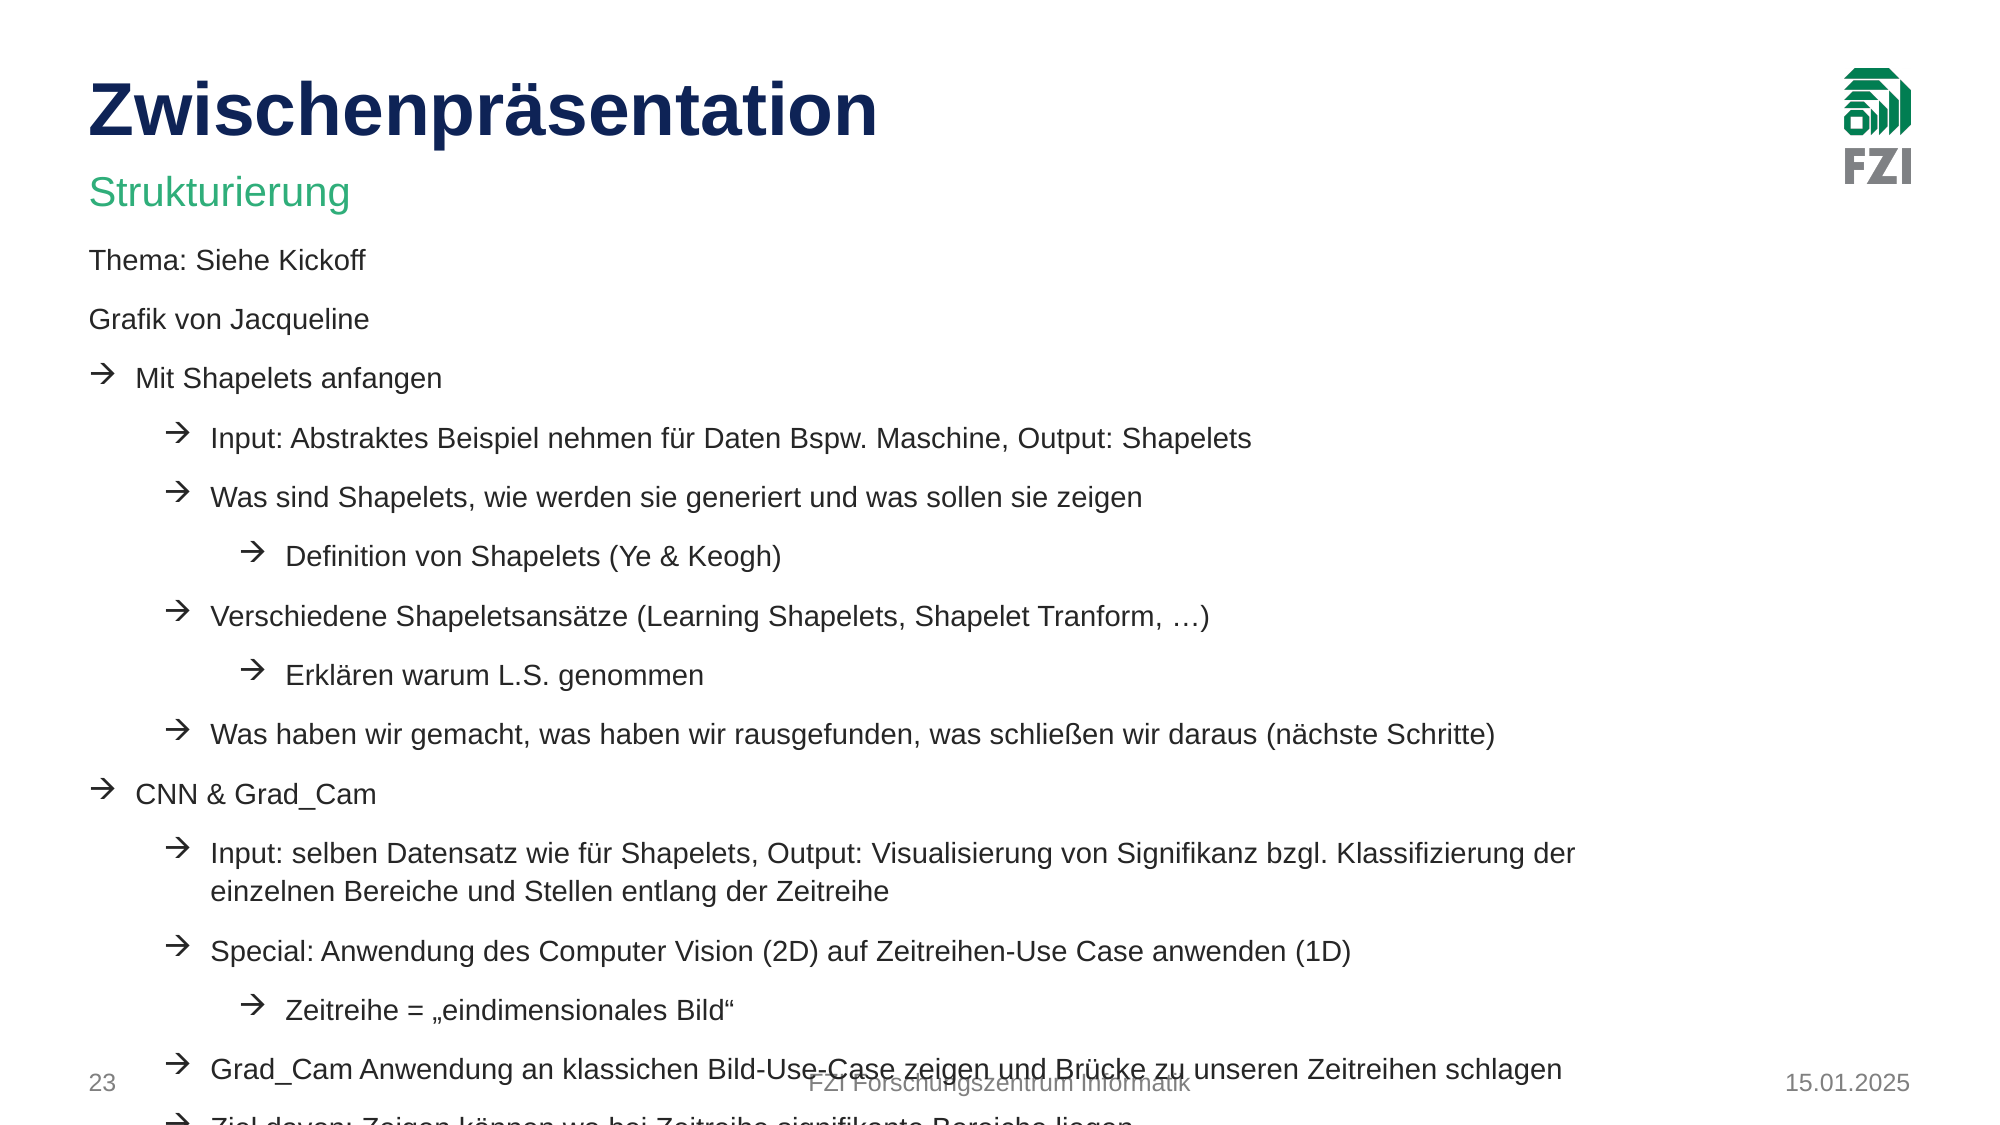

# Zwischenpräsentation
Strukturierung
Thema: Siehe Kickoff
Grafik von Jacqueline
Mit Shapelets anfangen
Input: Abstraktes Beispiel nehmen für Daten Bspw. Maschine, Output: Shapelets
Was sind Shapelets, wie werden sie generiert und was sollen sie zeigen
Definition von Shapelets (Ye & Keogh)
Verschiedene Shapeletsansätze (Learning Shapelets, Shapelet Tranform, …)
Erklären warum L.S. genommen
Was haben wir gemacht, was haben wir rausgefunden, was schließen wir daraus (nächste Schritte)
CNN & Grad_Cam
Input: selben Datensatz wie für Shapelets, Output: Visualisierung von Signifikanz bzgl. Klassifizierung der einzelnen Bereiche und Stellen entlang der Zeitreihe
Special: Anwendung des Computer Vision (2D) auf Zeitreihen-Use Case anwenden (1D)
Zeitreihe = „eindimensionales Bild“
Grad_Cam Anwendung an klassichen Bild-Use-Case zeigen und Brücke zu unseren Zeitreihen schlagen
Ziel davon: Zeigen können wo bei Zeitreihe signifikante Bereiche liegen

23
FZI Forschungszentrum Informatik
15.01.2025